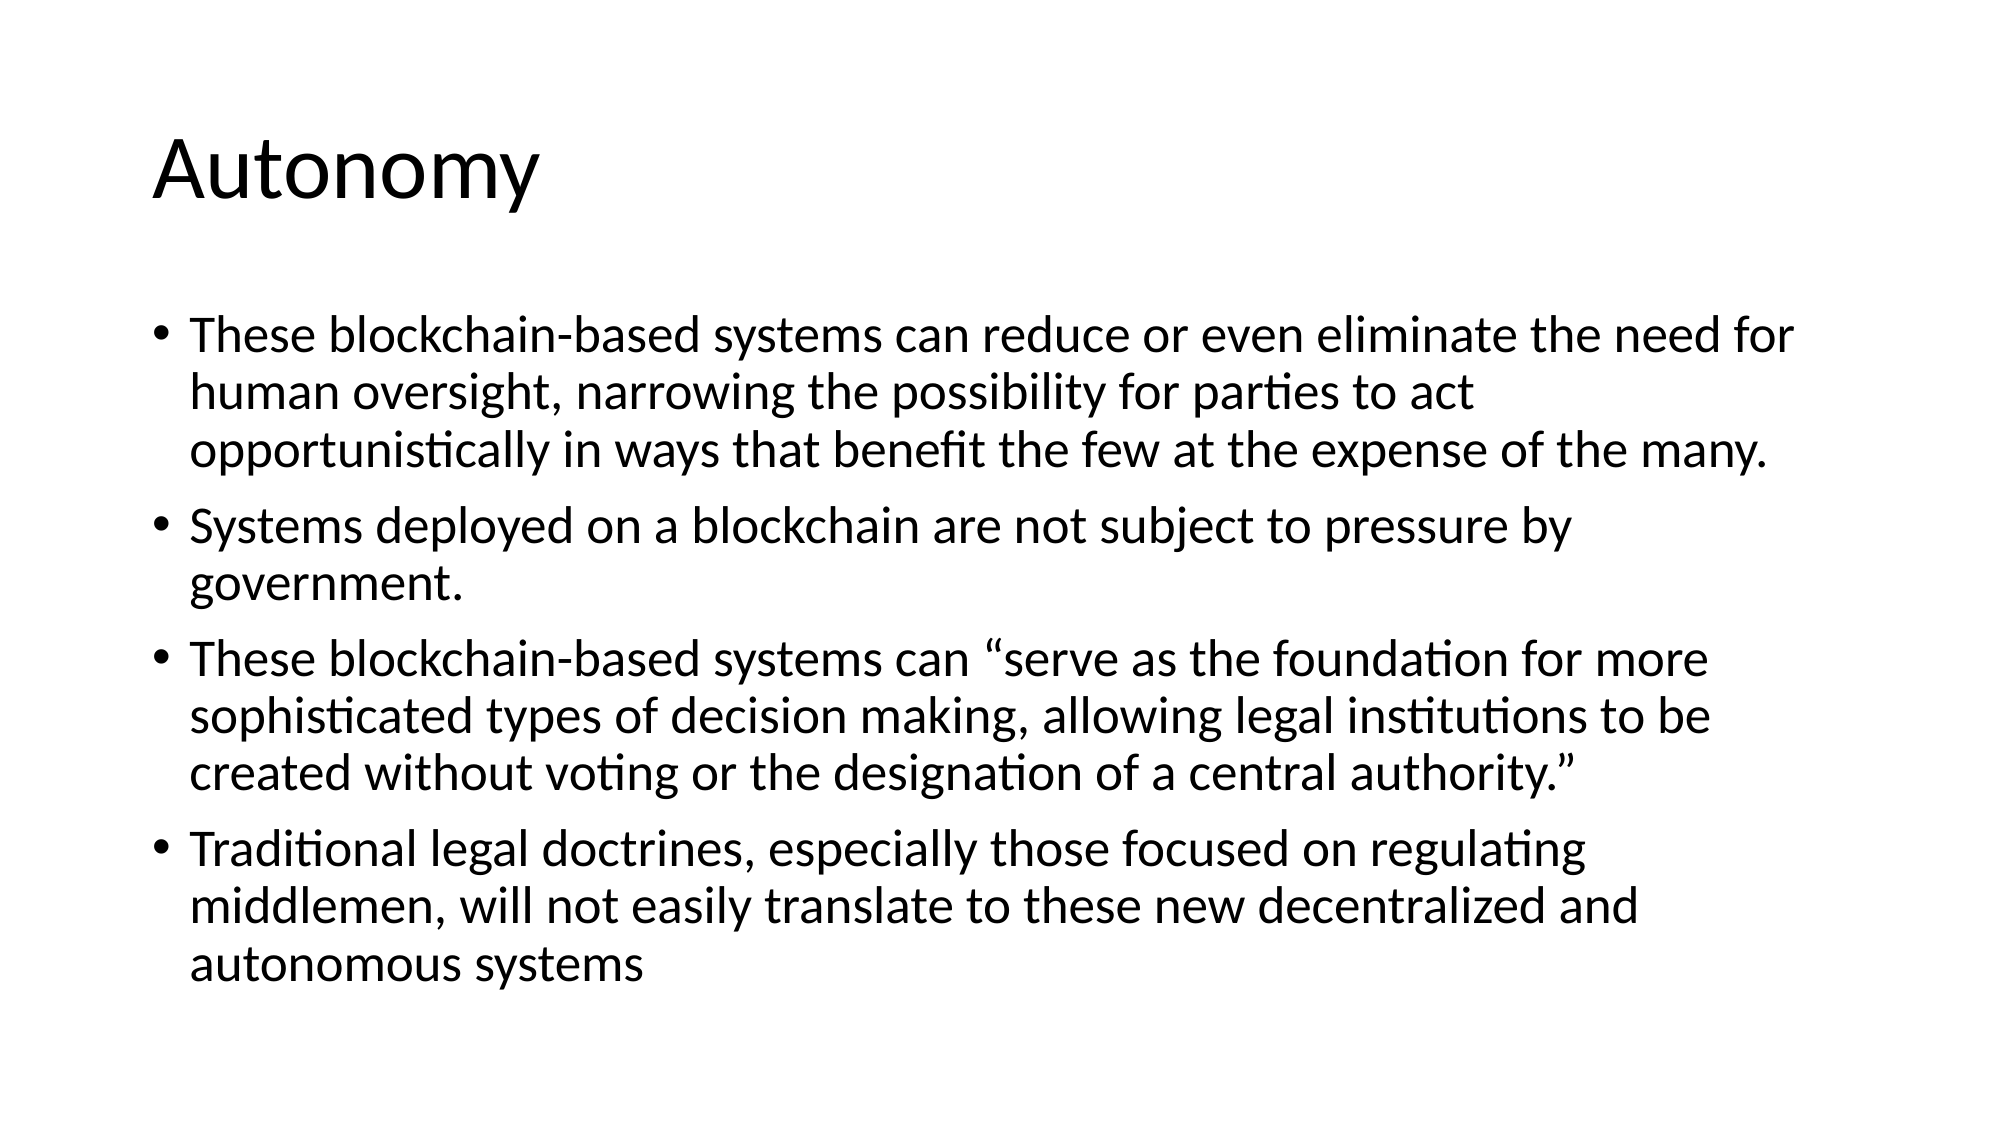

# Autonomy
These blockchain-based systems can reduce or even eliminate the need for human oversight, narrowing the possibility for parties to act opportunistically in ways that benefit the few at the expense of the many.
Systems deployed on a blockchain are not subject to pressure by government.
These blockchain-based systems can “serve as the foundation for more sophisticated types of decision making, allowing legal institutions to be created without voting or the designation of a central authority.”
Traditional legal doctrines, especially those focused on regulating middlemen, will not easily translate to these new decentralized and autonomous systems